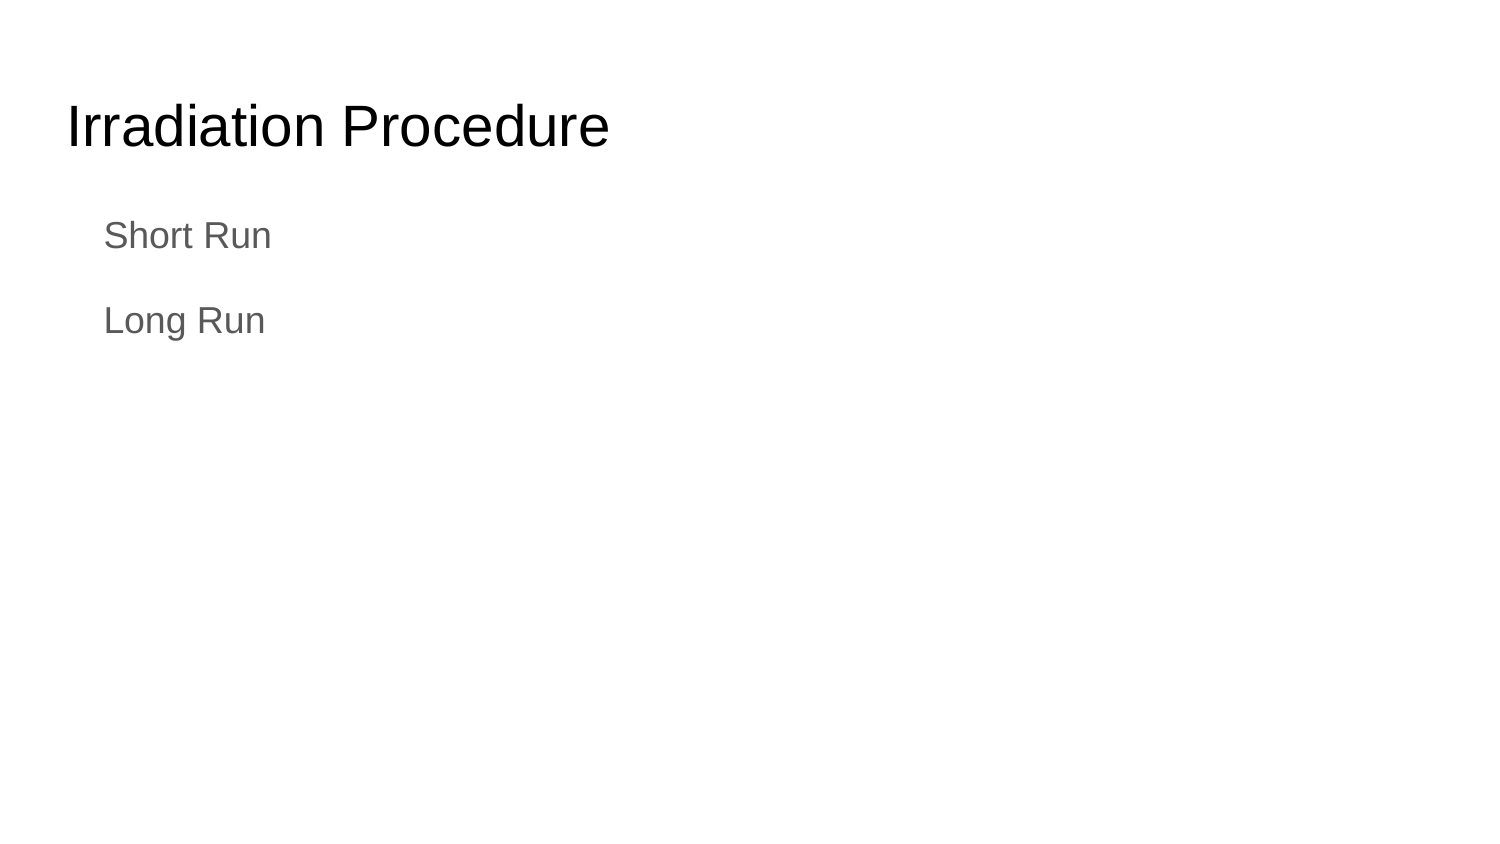

# Irradiation Procedure
Short Run
Long Run